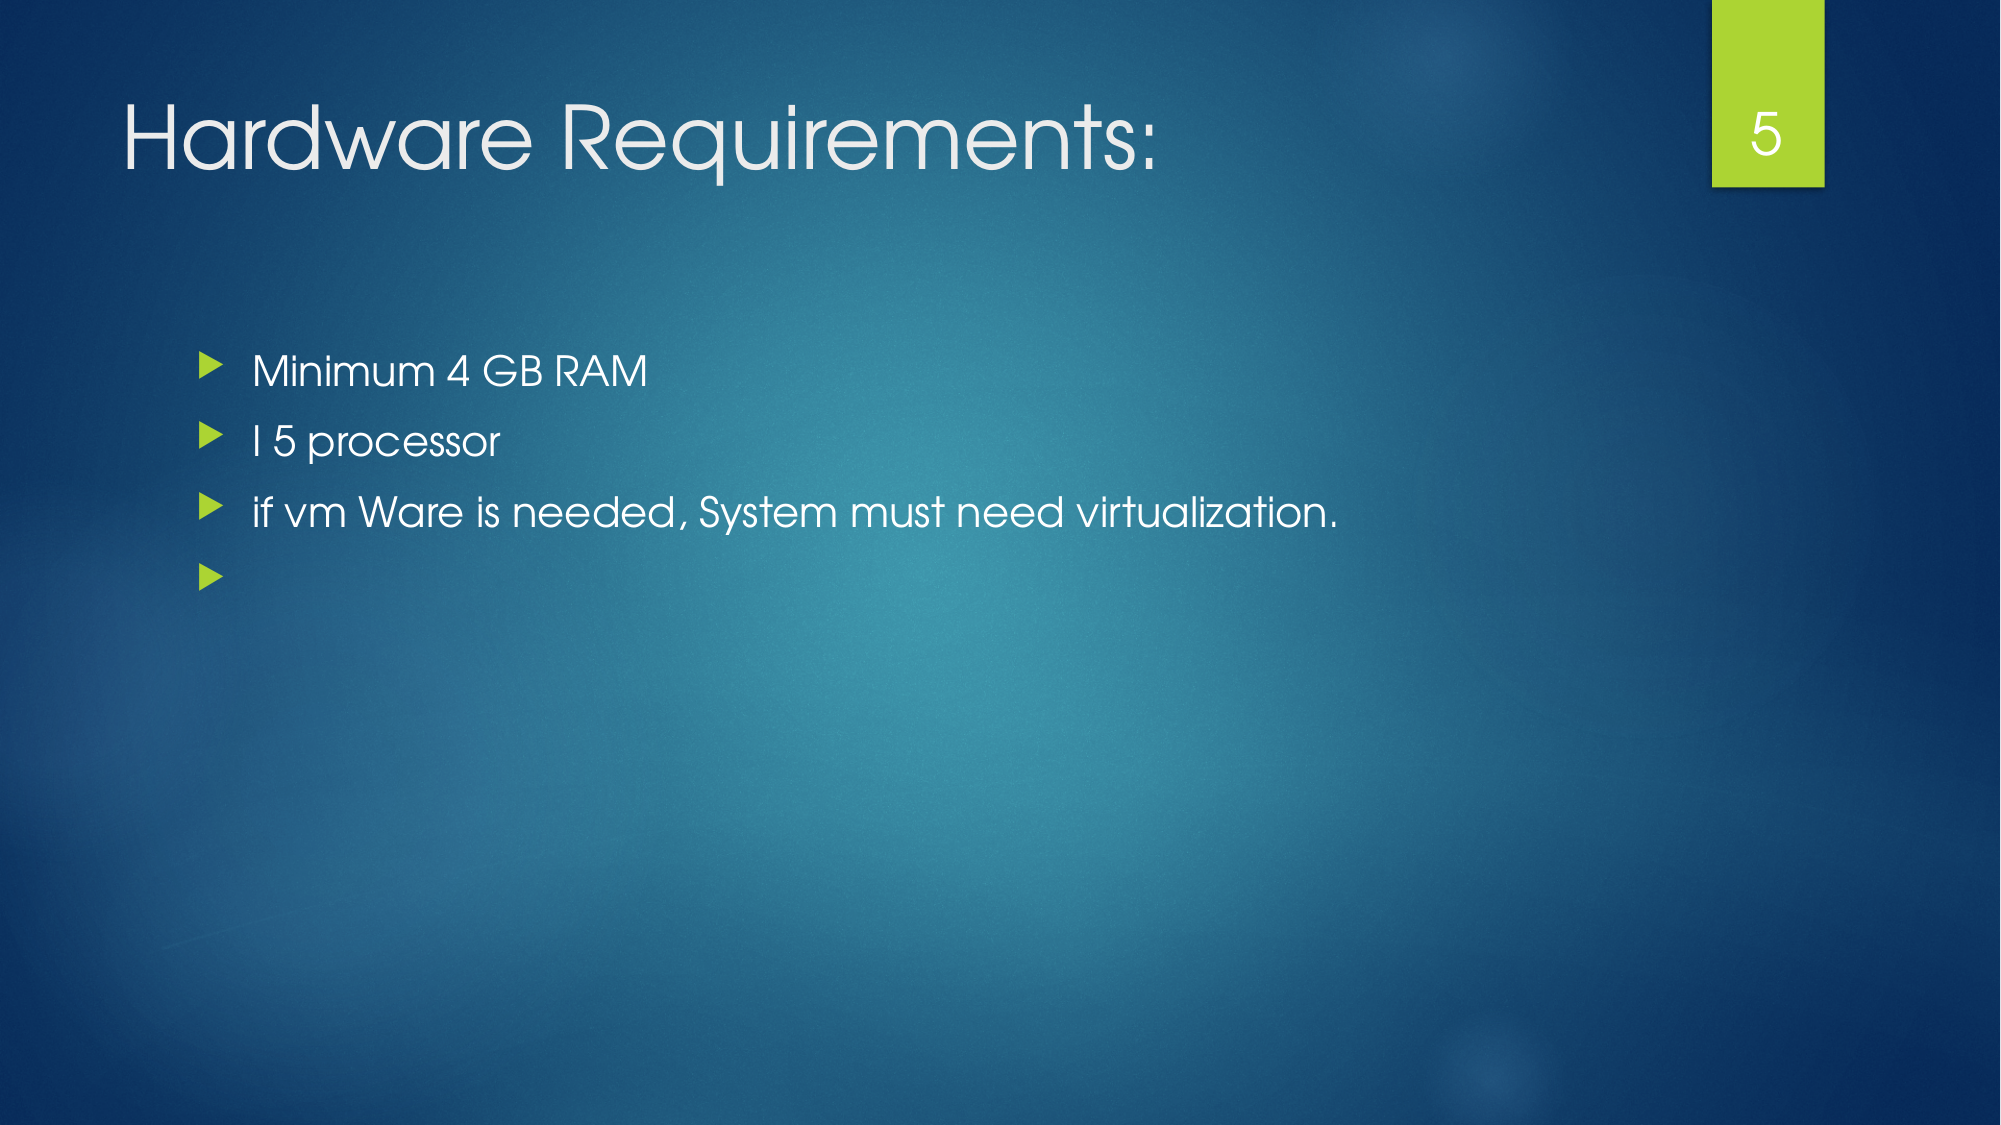

5
# Hardware Requirements:
Minimum 4 GB RAM
I 5 processor
if vm Ware is needed, System must need virtualization.